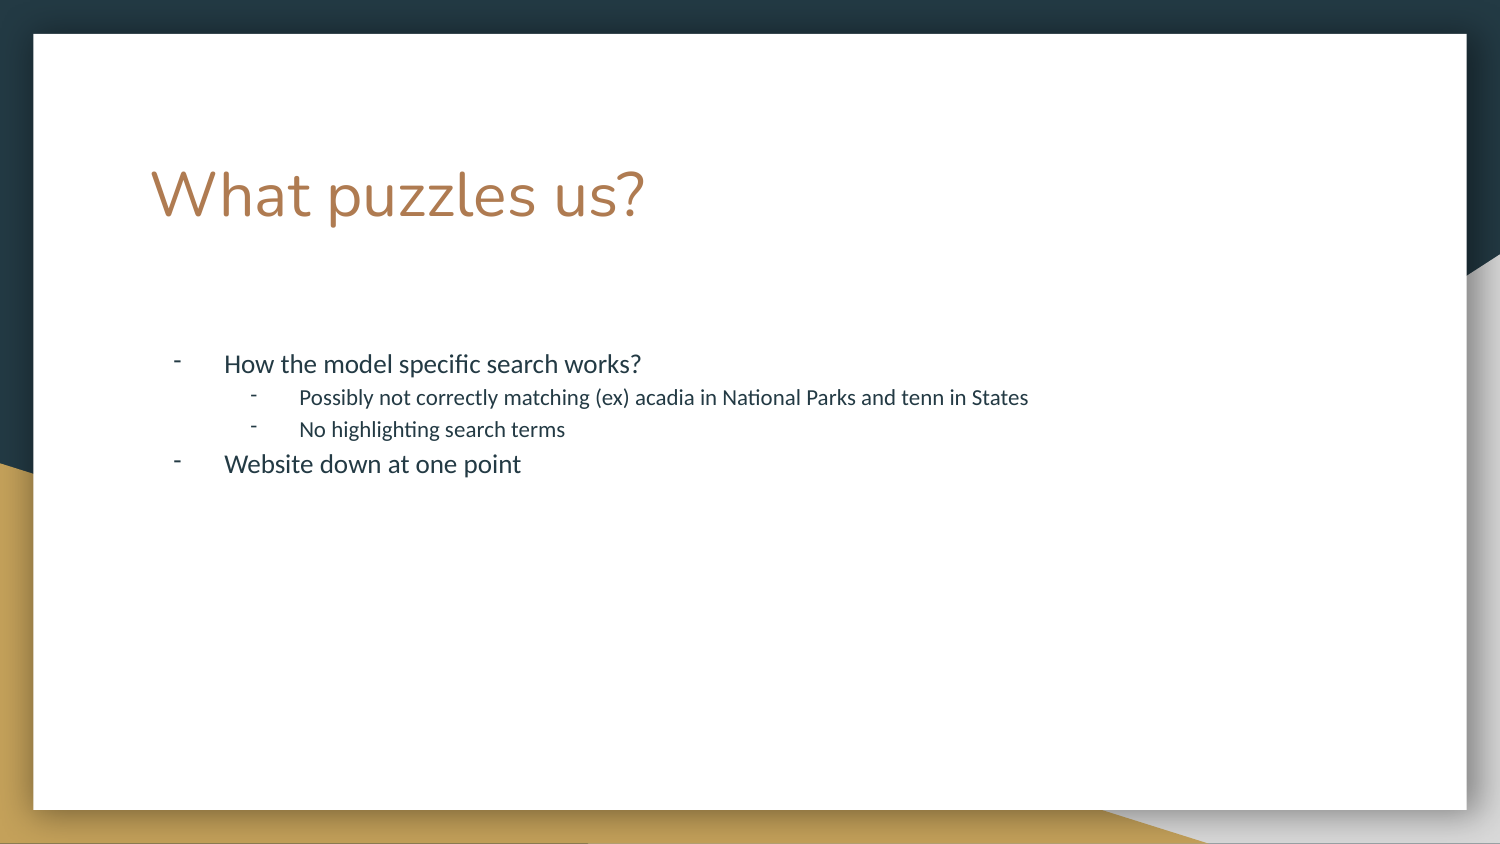

# What puzzles us?
How the model specific search works?
Possibly not correctly matching (ex) acadia in National Parks and tenn in States
No highlighting search terms
Website down at one point